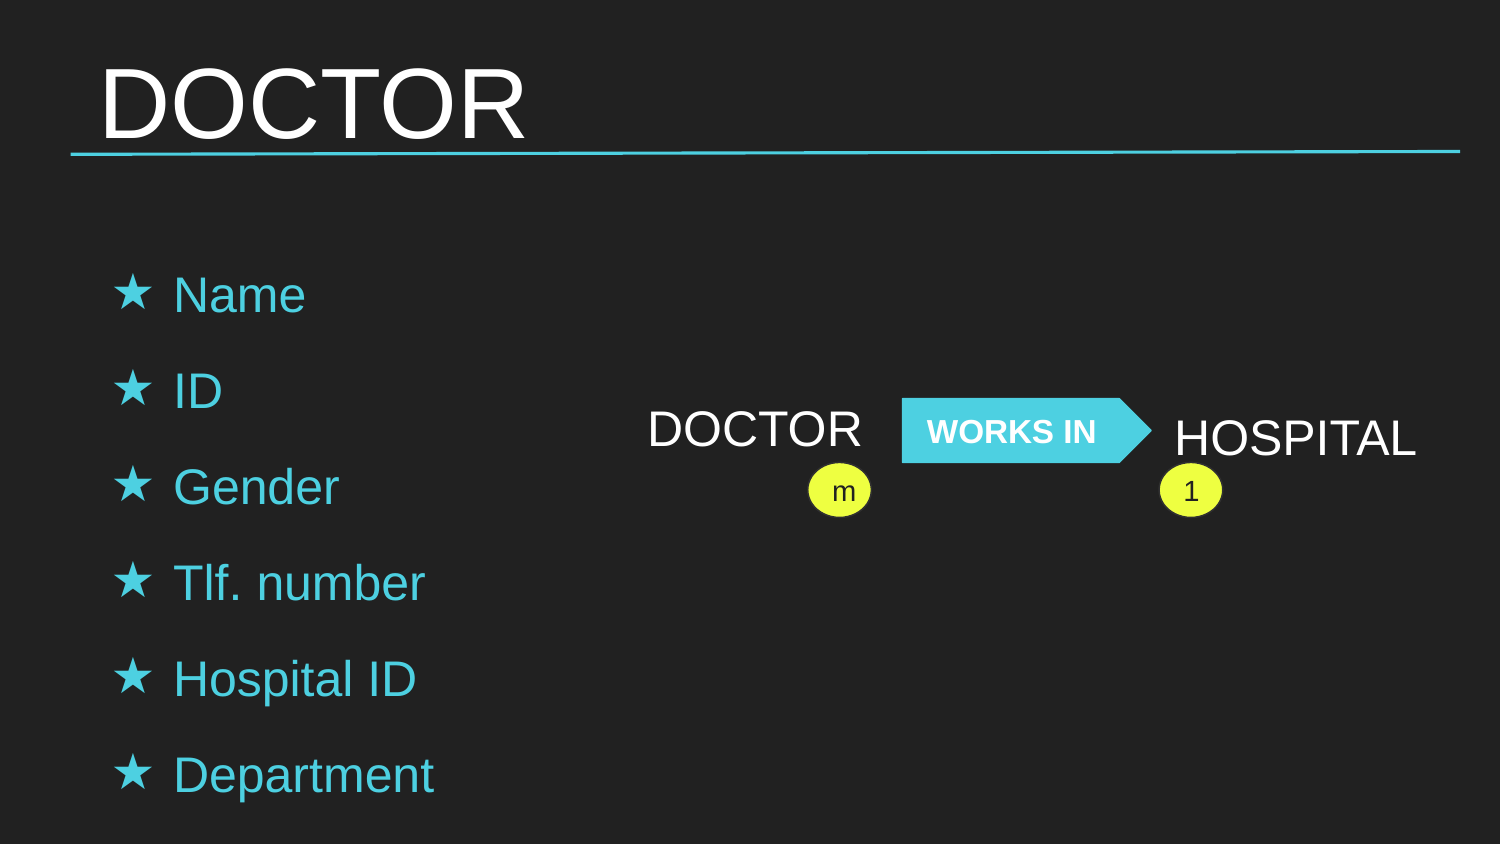

# DOCTOR
Name
ID
Gender
Tlf. number
Hospital ID
Department

DOCTOR
HOSPITAL
 WORKS IN
m
1